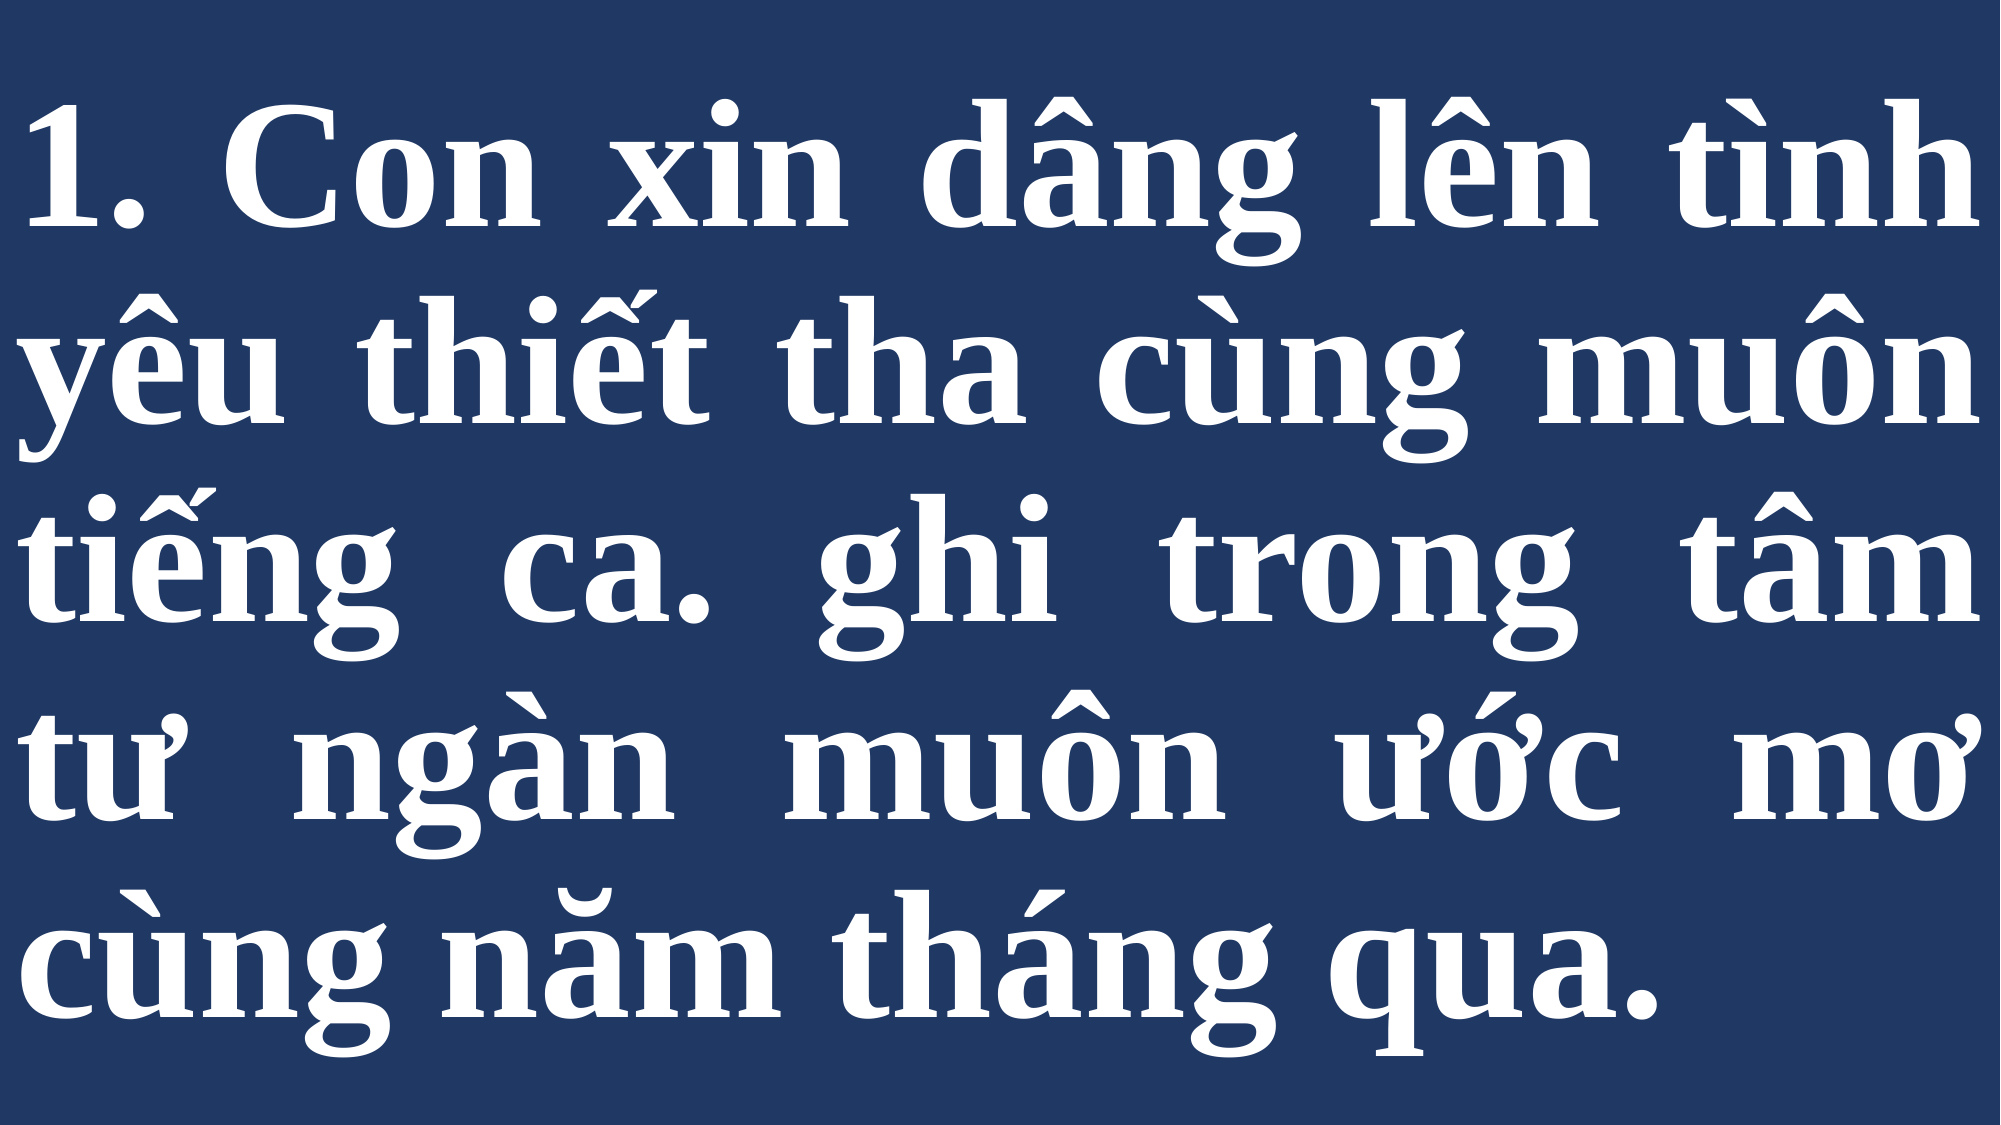

# 1. Con xin dâng lên tình yêu thiết tha cùng muôn tiếng ca. ghi trong tâm tư ngàn muôn ước mơ cùng năm tháng qua.